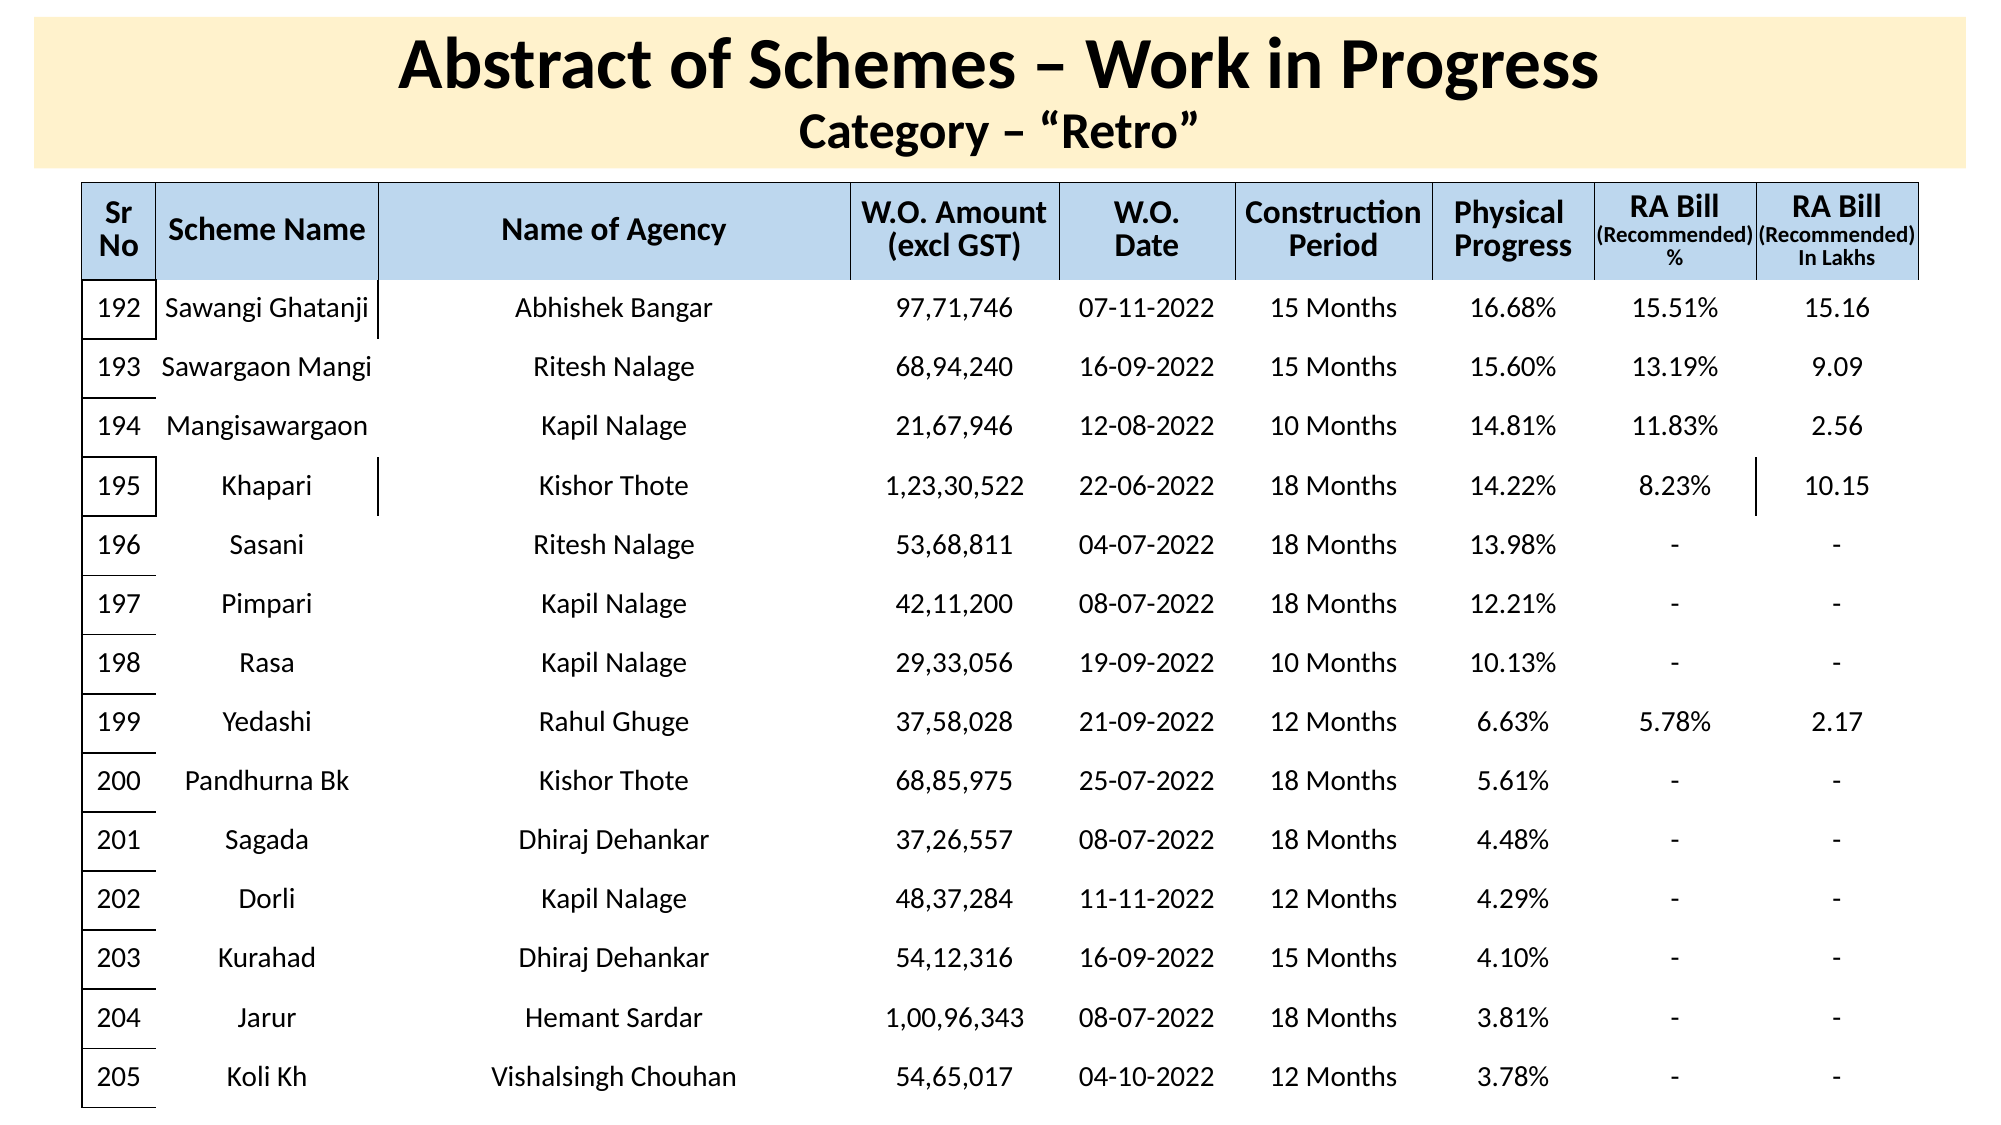

# Abstract of Schemes – Work in Progress Category – “Retro”
| Sr No | Scheme Name | Name of Agency | W.O. Amount (excl GST) | W.O. Date | Construction Period | Physical Progress | RA Bill (Recommended) % | RA Bill (Recommended) In Lakhs |
| --- | --- | --- | --- | --- | --- | --- | --- | --- |
| 192 | Sawangi Ghatanji | Abhishek Bangar | 97,71,746 | 07-11-2022 | 15 Months | 16.68% | 15.51% | 15.16 |
| --- | --- | --- | --- | --- | --- | --- | --- | --- |
| 193 | Sawargaon Mangi | Ritesh Nalage | 68,94,240 | 16-09-2022 | 15 Months | 15.60% | 13.19% | 9.09 |
| 194 | Mangisawargaon | Kapil Nalage | 21,67,946 | 12-08-2022 | 10 Months | 14.81% | 11.83% | 2.56 |
| 195 | Khapari | Kishor Thote | 1,23,30,522 | 22-06-2022 | 18 Months | 14.22% | 8.23% | 10.15 |
| 196 | Sasani | Ritesh Nalage | 53,68,811 | 04-07-2022 | 18 Months | 13.98% | - | - |
| 197 | Pimpari | Kapil Nalage | 42,11,200 | 08-07-2022 | 18 Months | 12.21% | - | - |
| 198 | Rasa | Kapil Nalage | 29,33,056 | 19-09-2022 | 10 Months | 10.13% | - | - |
| 199 | Yedashi | Rahul Ghuge | 37,58,028 | 21-09-2022 | 12 Months | 6.63% | 5.78% | 2.17 |
| 200 | Pandhurna Bk | Kishor Thote | 68,85,975 | 25-07-2022 | 18 Months | 5.61% | - | - |
| 201 | Sagada | Dhiraj Dehankar | 37,26,557 | 08-07-2022 | 18 Months | 4.48% | - | - |
| 202 | Dorli | Kapil Nalage | 48,37,284 | 11-11-2022 | 12 Months | 4.29% | - | - |
| 203 | Kurahad | Dhiraj Dehankar | 54,12,316 | 16-09-2022 | 15 Months | 4.10% | - | - |
| 204 | Jarur | Hemant Sardar | 1,00,96,343 | 08-07-2022 | 18 Months | 3.81% | - | - |
| 205 | Koli Kh | Vishalsingh Chouhan | 54,65,017 | 04-10-2022 | 12 Months | 3.78% | - | - |